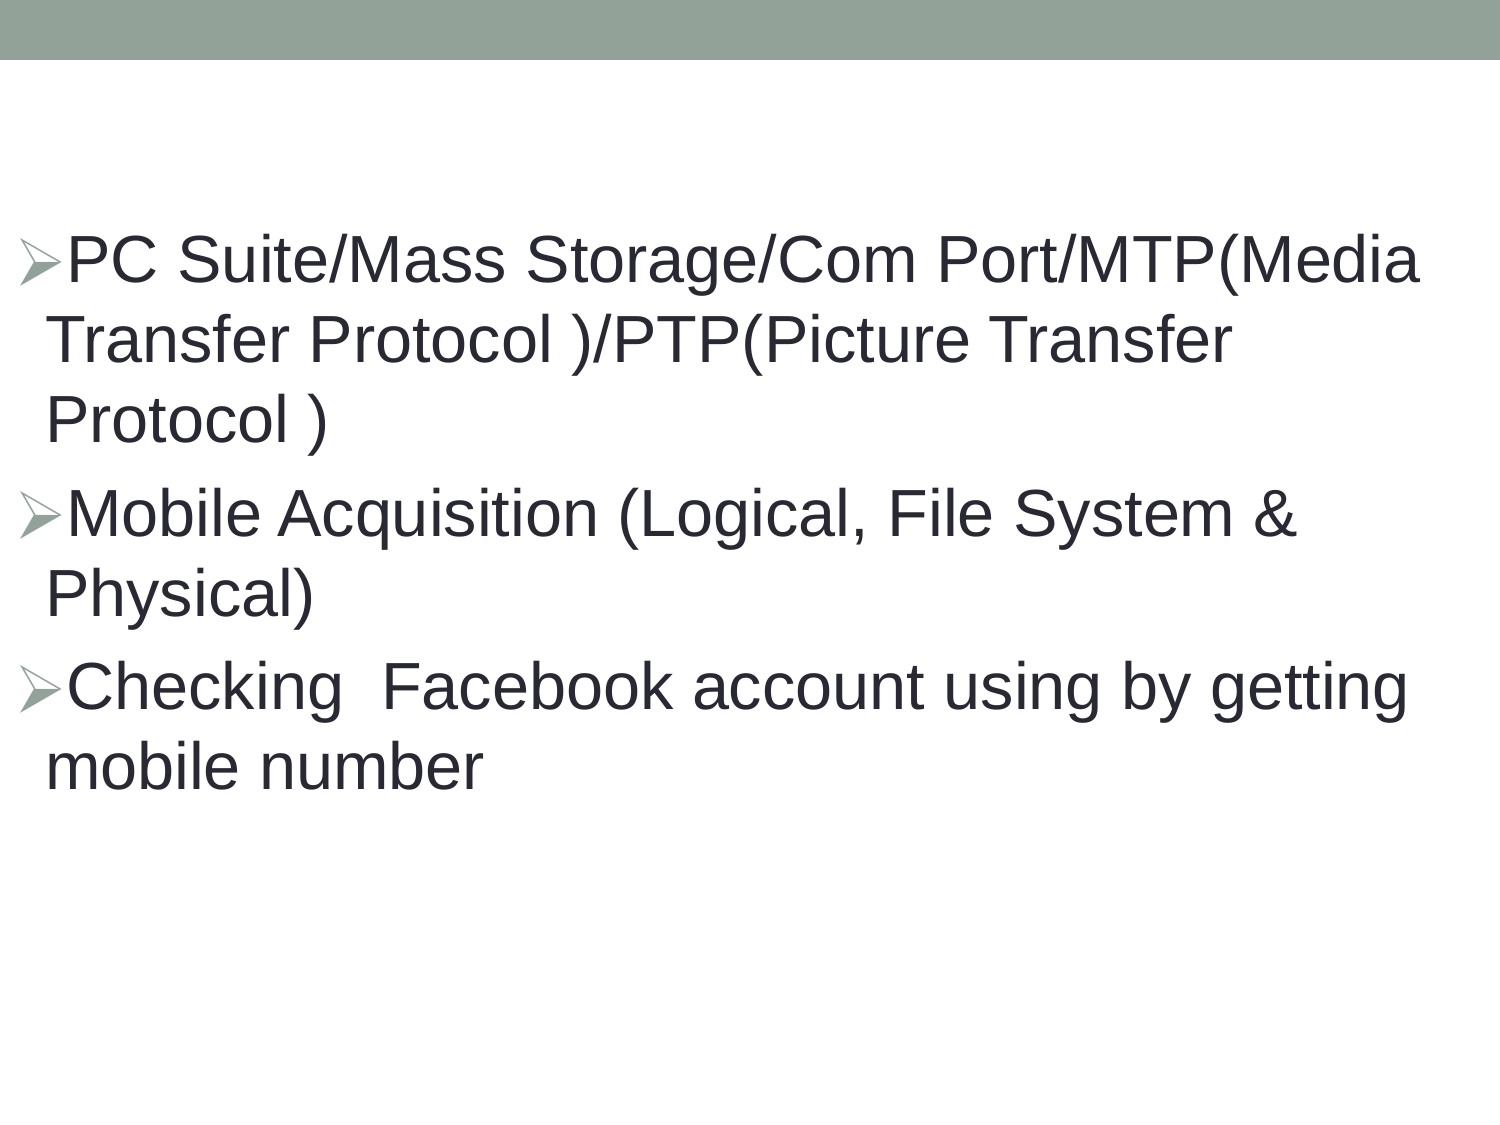

PC Suite/Mass Storage/Com Port/MTP(Media Transfer Protocol )/PTP(Picture Transfer Protocol )
Mobile Acquisition (Logical, File System & Physical)
Checking  Facebook account using by getting mobile number